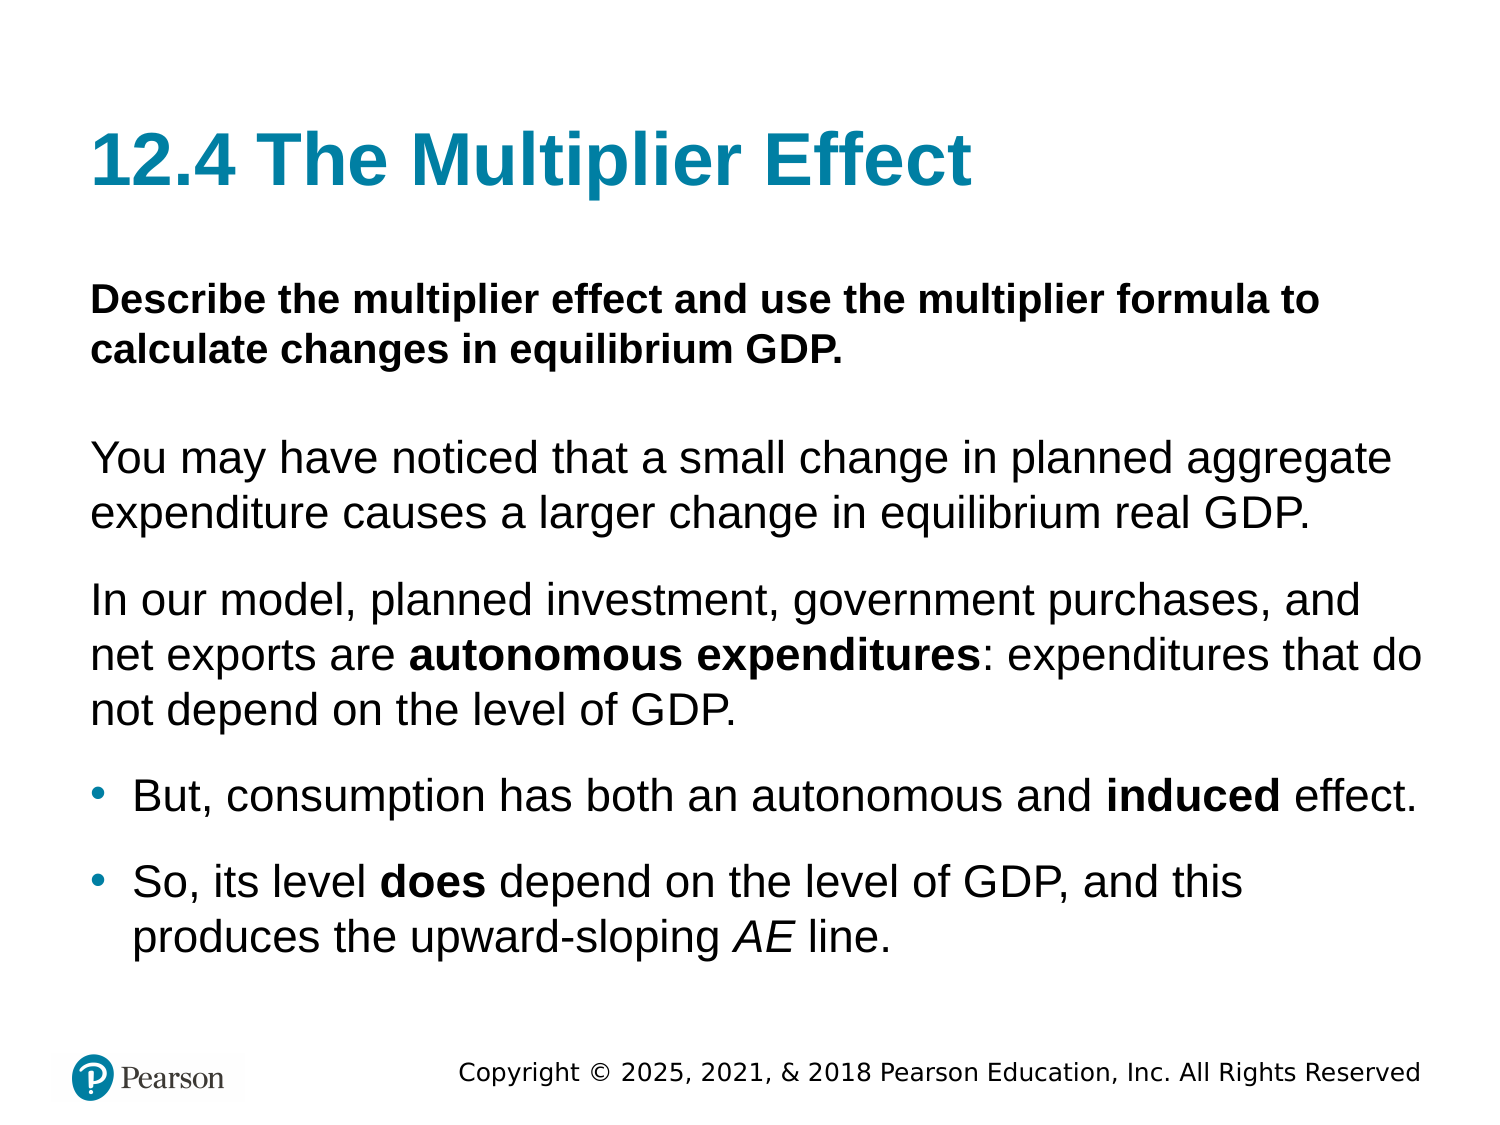

# 12.4 The Multiplier Effect
Describe the multiplier effect and use the multiplier formula to calculate changes in equilibrium G D P.
You may have noticed that a small change in planned aggregate expenditure causes a larger change in equilibrium real G D P.
In our model, planned investment, government purchases, and net exports are autonomous expenditures: expenditures that do not depend on the level of G D P.
But, consumption has both an autonomous and induced effect.
So, its level does depend on the level of G D P, and this produces the upward-sloping A E line.